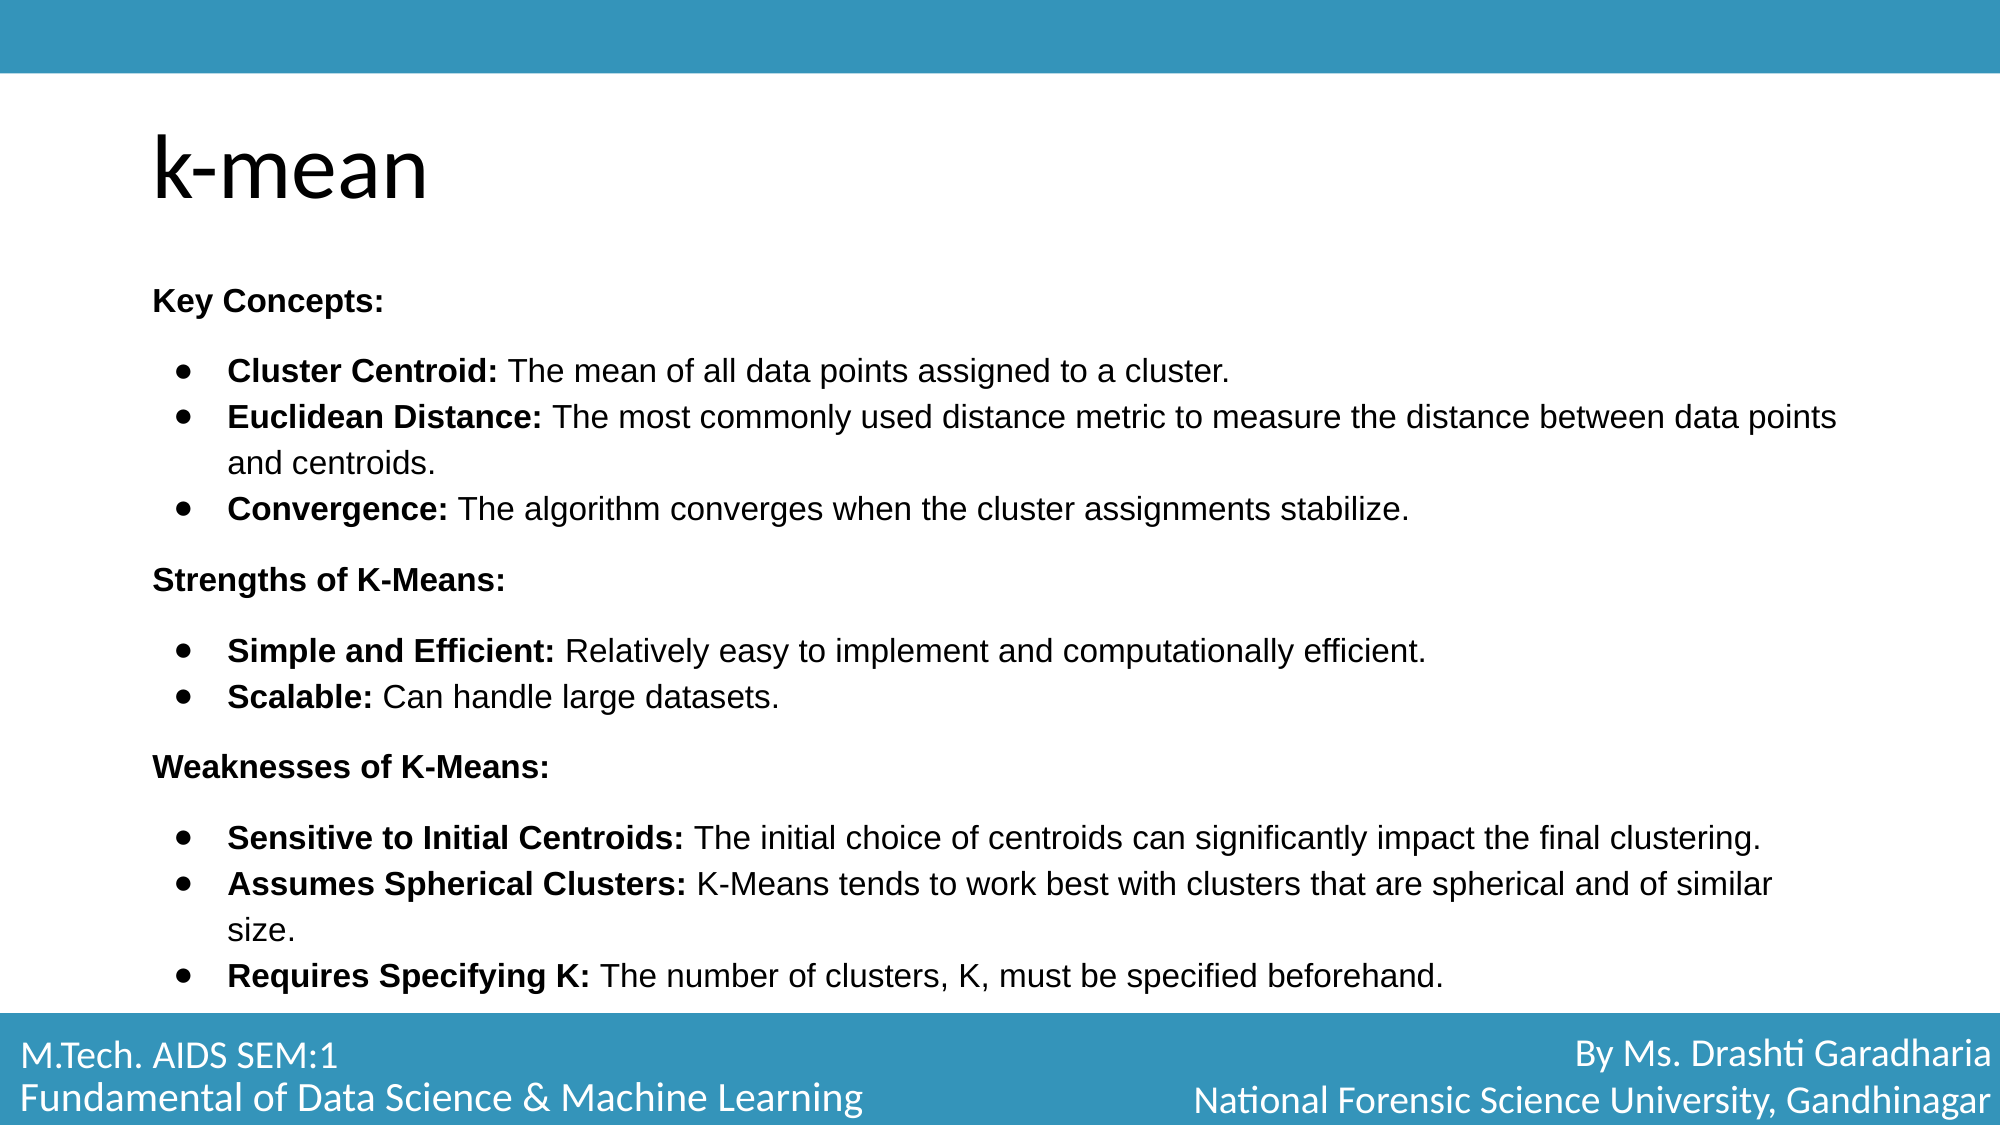

# k-mean
Key Concepts:
Cluster Centroid: The mean of all data points assigned to a cluster.
Euclidean Distance: The most commonly used distance metric to measure the distance between data points and centroids.
Convergence: The algorithm converges when the cluster assignments stabilize.
Strengths of K-Means:
Simple and Efficient: Relatively easy to implement and computationally efficient.
Scalable: Can handle large datasets.
Weaknesses of K-Means:
Sensitive to Initial Centroids: The initial choice of centroids can significantly impact the final clustering.
Assumes Spherical Clusters: K-Means tends to work best with clusters that are spherical and of similar size.
Requires Specifying K: The number of clusters, K, must be specified beforehand.